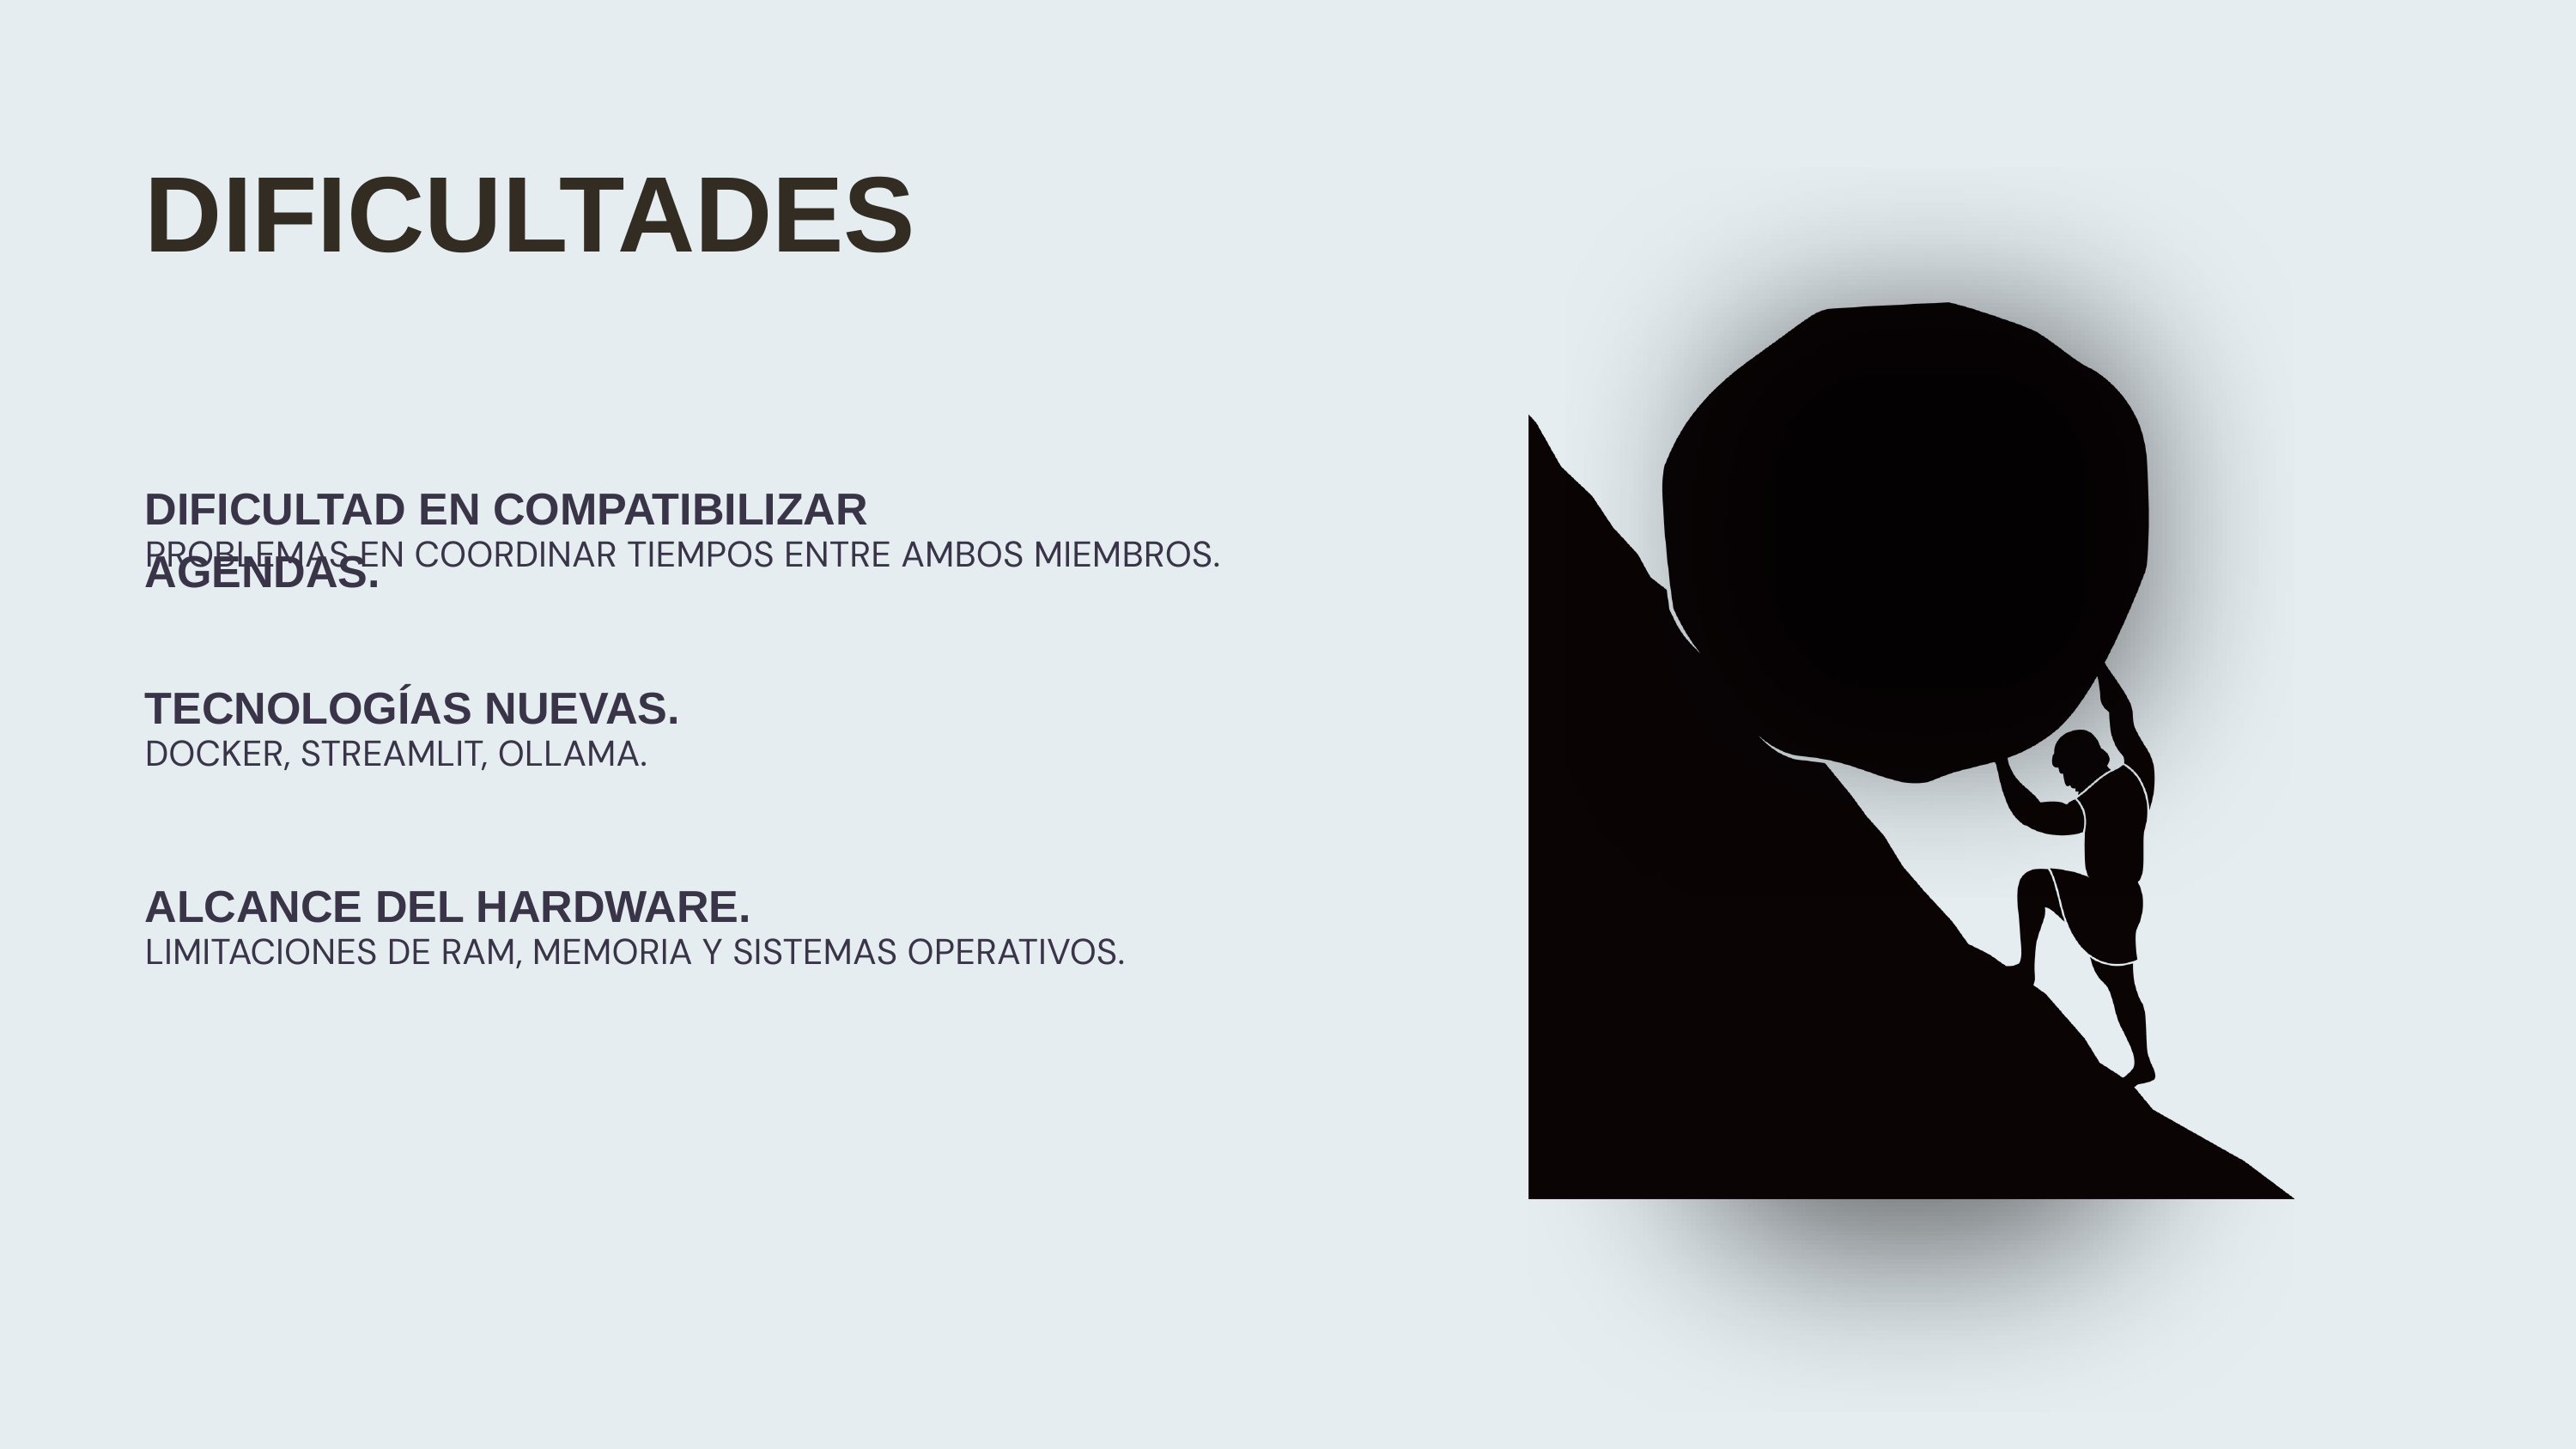

DIFICULTADES

DIFICULTAD EN COMPATIBILIZAR AGENDAS.
PROBLEMAS EN COORDINAR TIEMPOS ENTRE AMBOS MIEMBROS.
TECNOLOGÍAS NUEVAS.
DOCKER, STREAMLIT, OLLAMA.
ALCANCE DEL HARDWARE.
LIMITACIONES DE RAM, MEMORIA Y SISTEMAS OPERATIVOS.